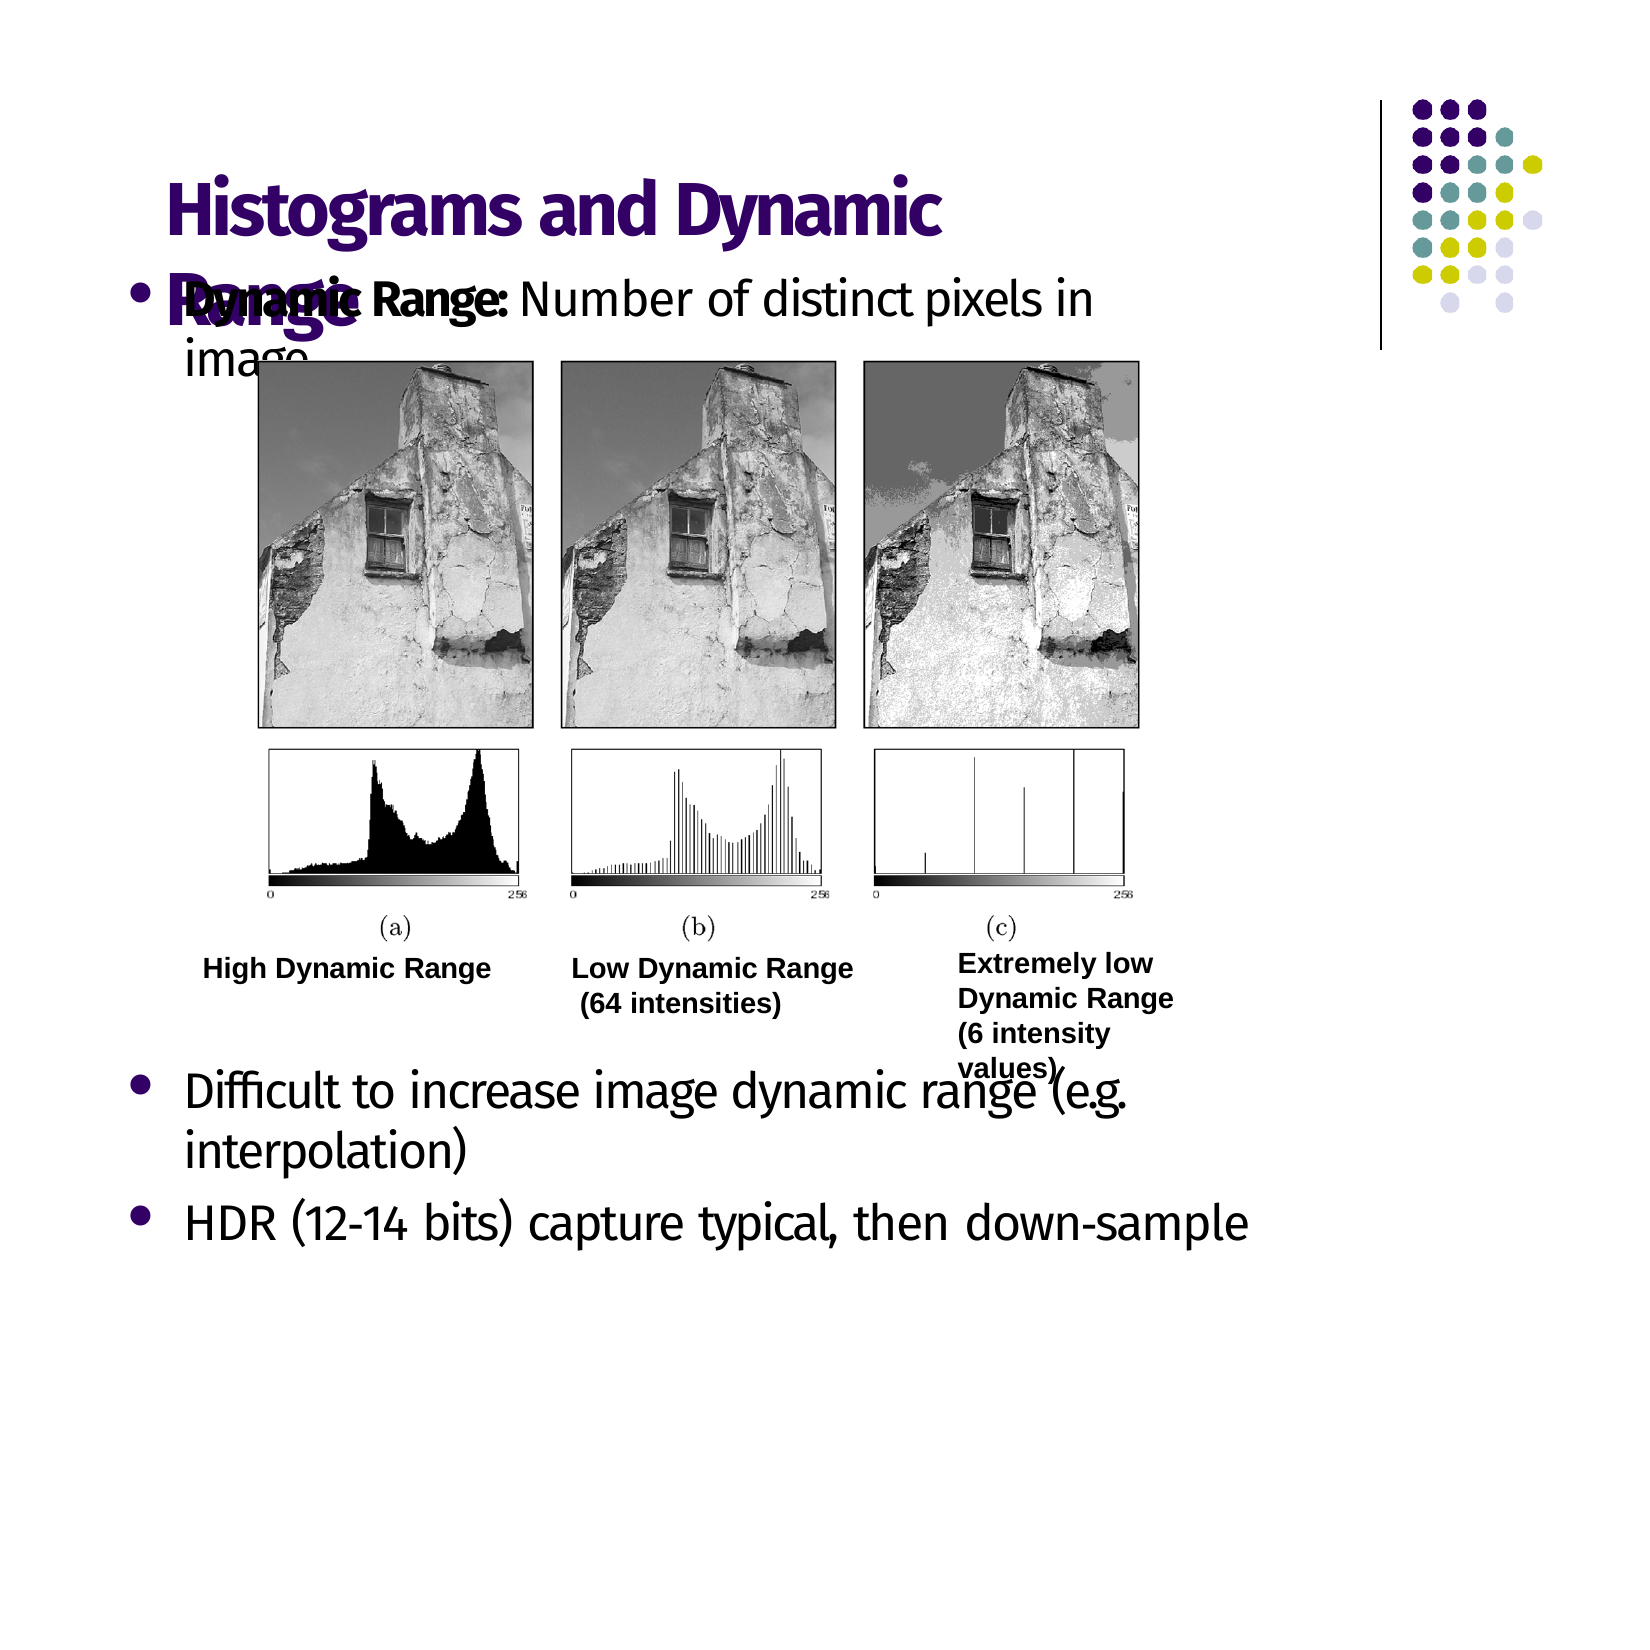

# Histograms and Dynamic Range
Dynamic Range: Number of distinct pixels in image

Extremely low  Dynamic Range
(6 intensity values)
Low Dynamic Range  (64 intensities)
High Dynamic Range
Difficult to increase image dynamic range (e.g. interpolation)
HDR (12‐14 bits) capture typical, then down‐sample